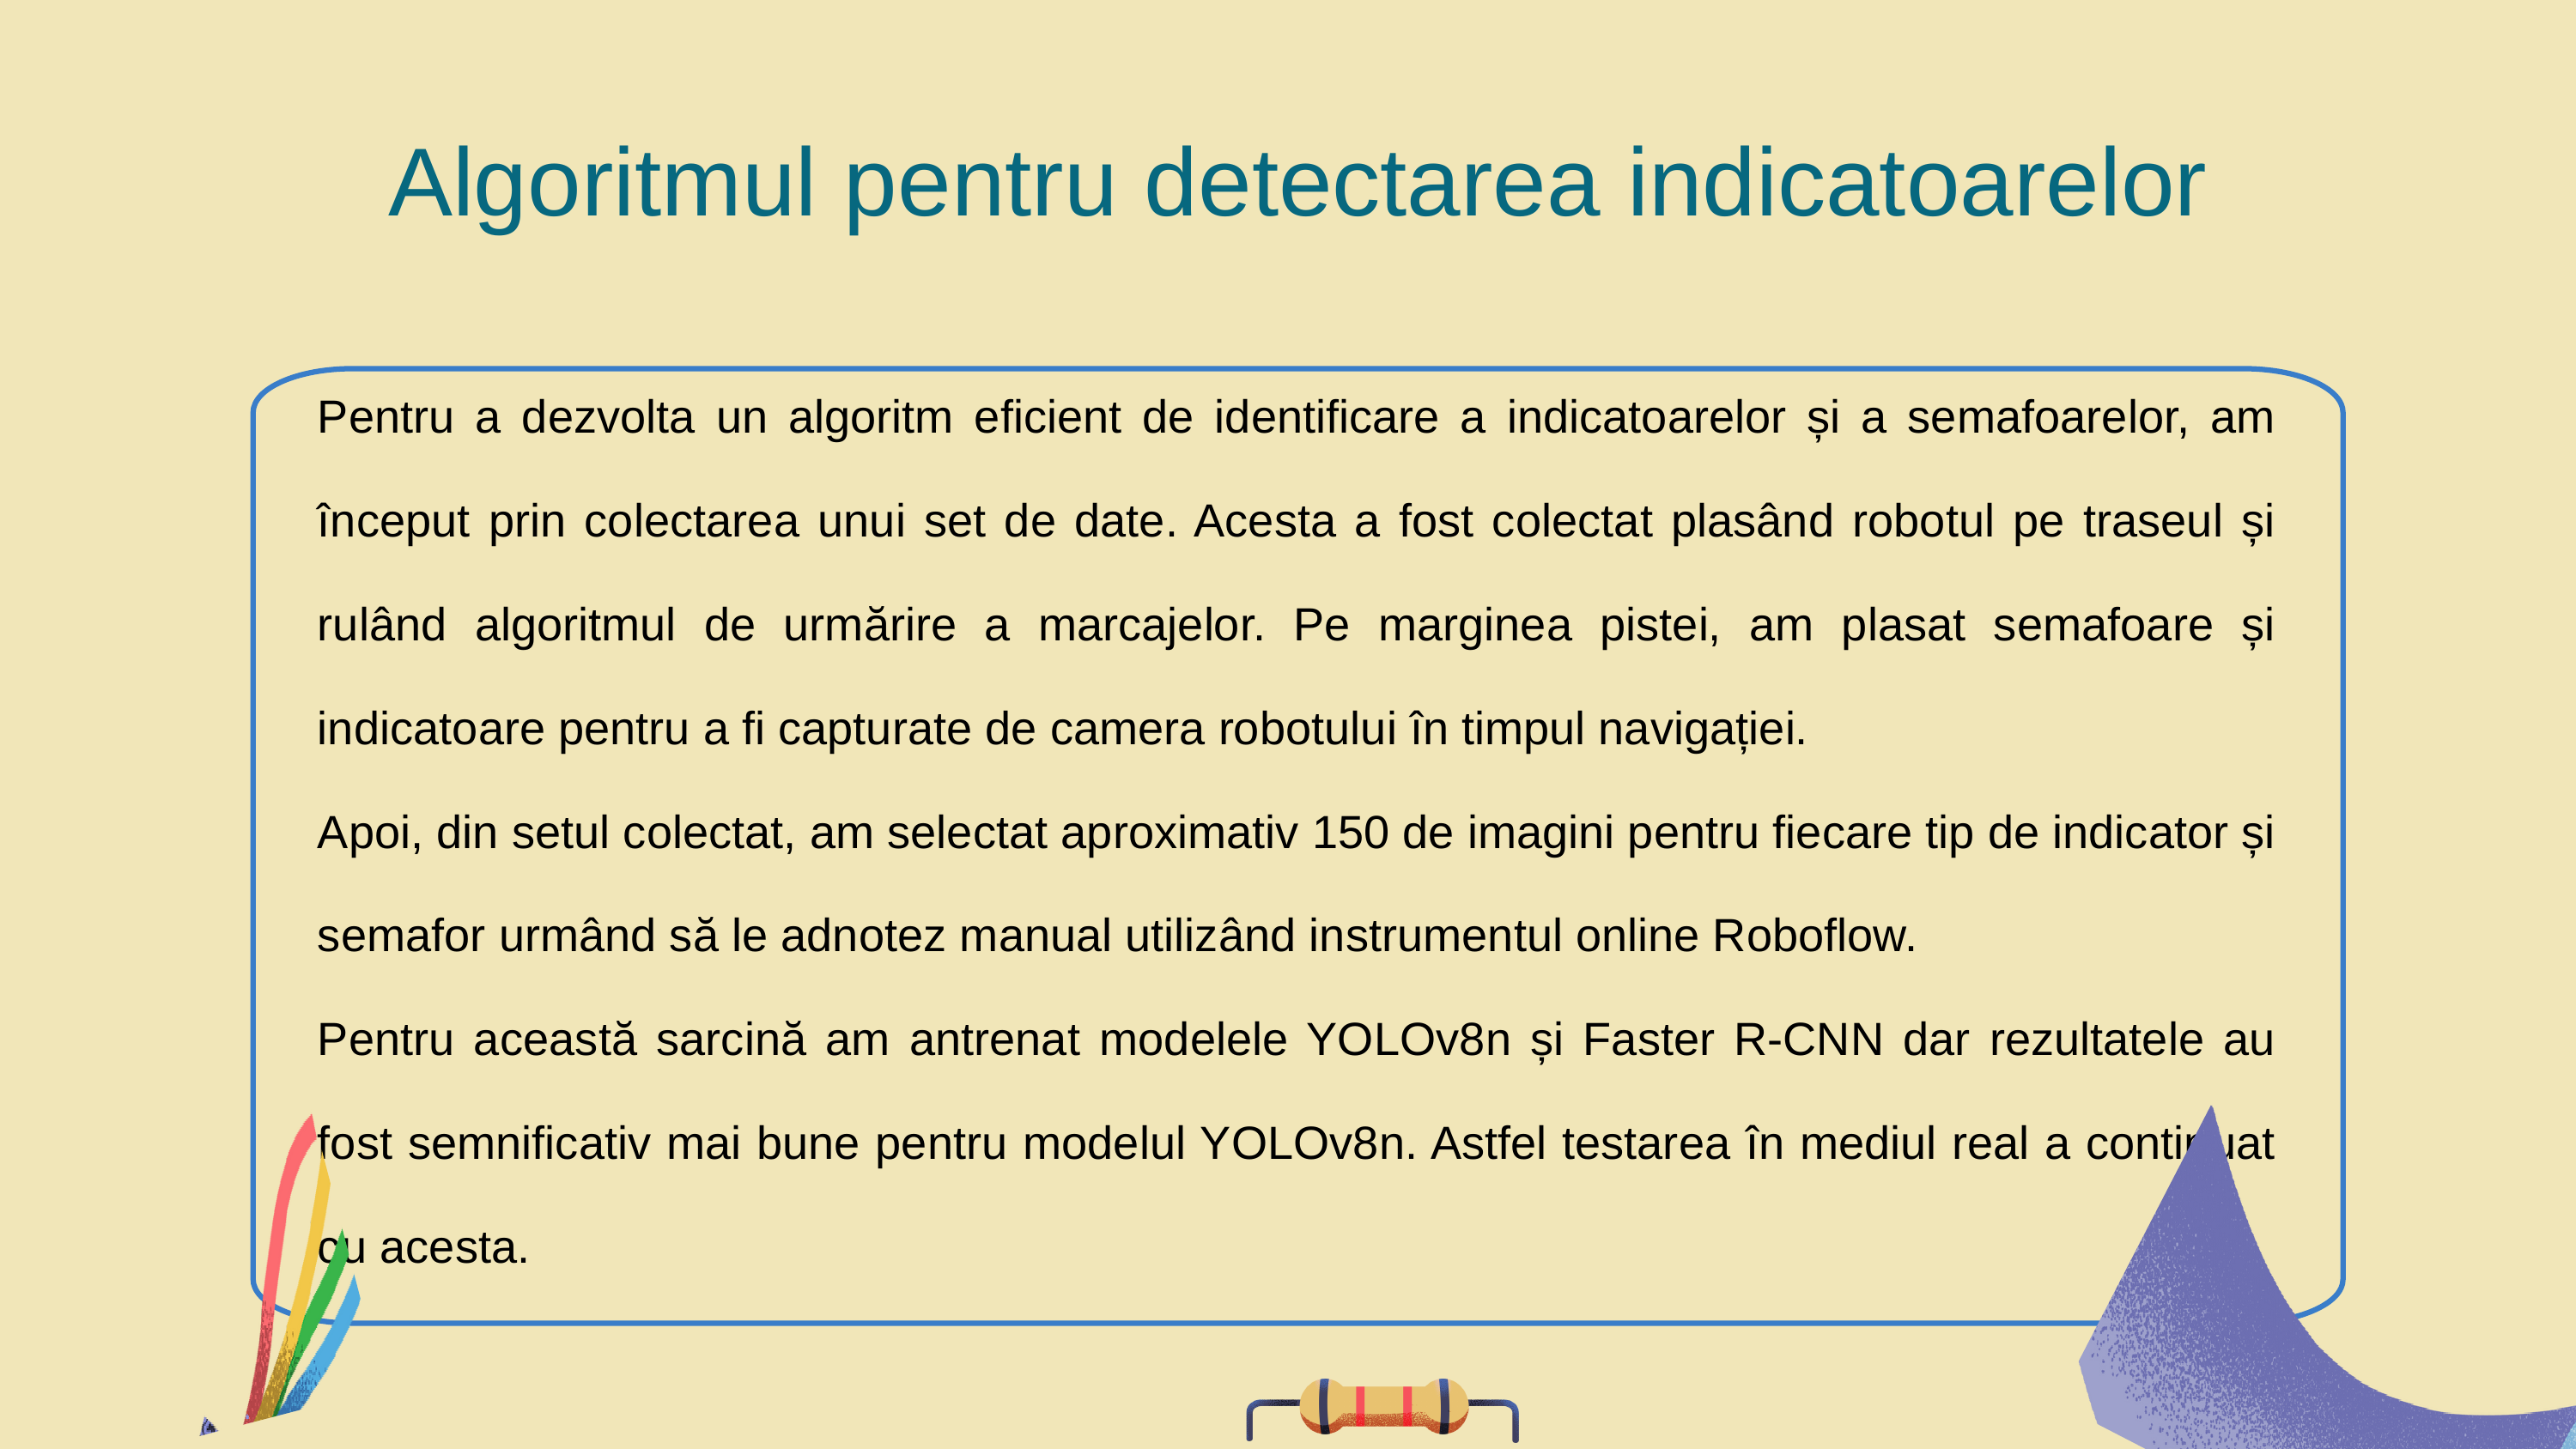

Algoritmul pentru detectarea indicatoarelor

Pentru a dezvolta un algoritm eficient de identificare a indicatoarelor și a semafoarelor, am început prin colectarea unui set de date. Acesta a fost colectat plasând robotul pe traseul și rulând algoritmul de urmărire a marcajelor. Pe marginea pistei, am plasat semafoare și indicatoare pentru a fi capturate de camera robotului în timpul navigației.
Apoi, din setul colectat, am selectat aproximativ 150 de imagini pentru fiecare tip de indicator și semafor urmând să le adnotez manual utilizând instrumentul online Roboflow.
Pentru această sarcină am antrenat modelele YOLOv8n și Faster R-CNN dar rezultatele au fost semnificativ mai bune pentru modelul YOLOv8n. Astfel testarea în mediul real a continuat cu acesta.